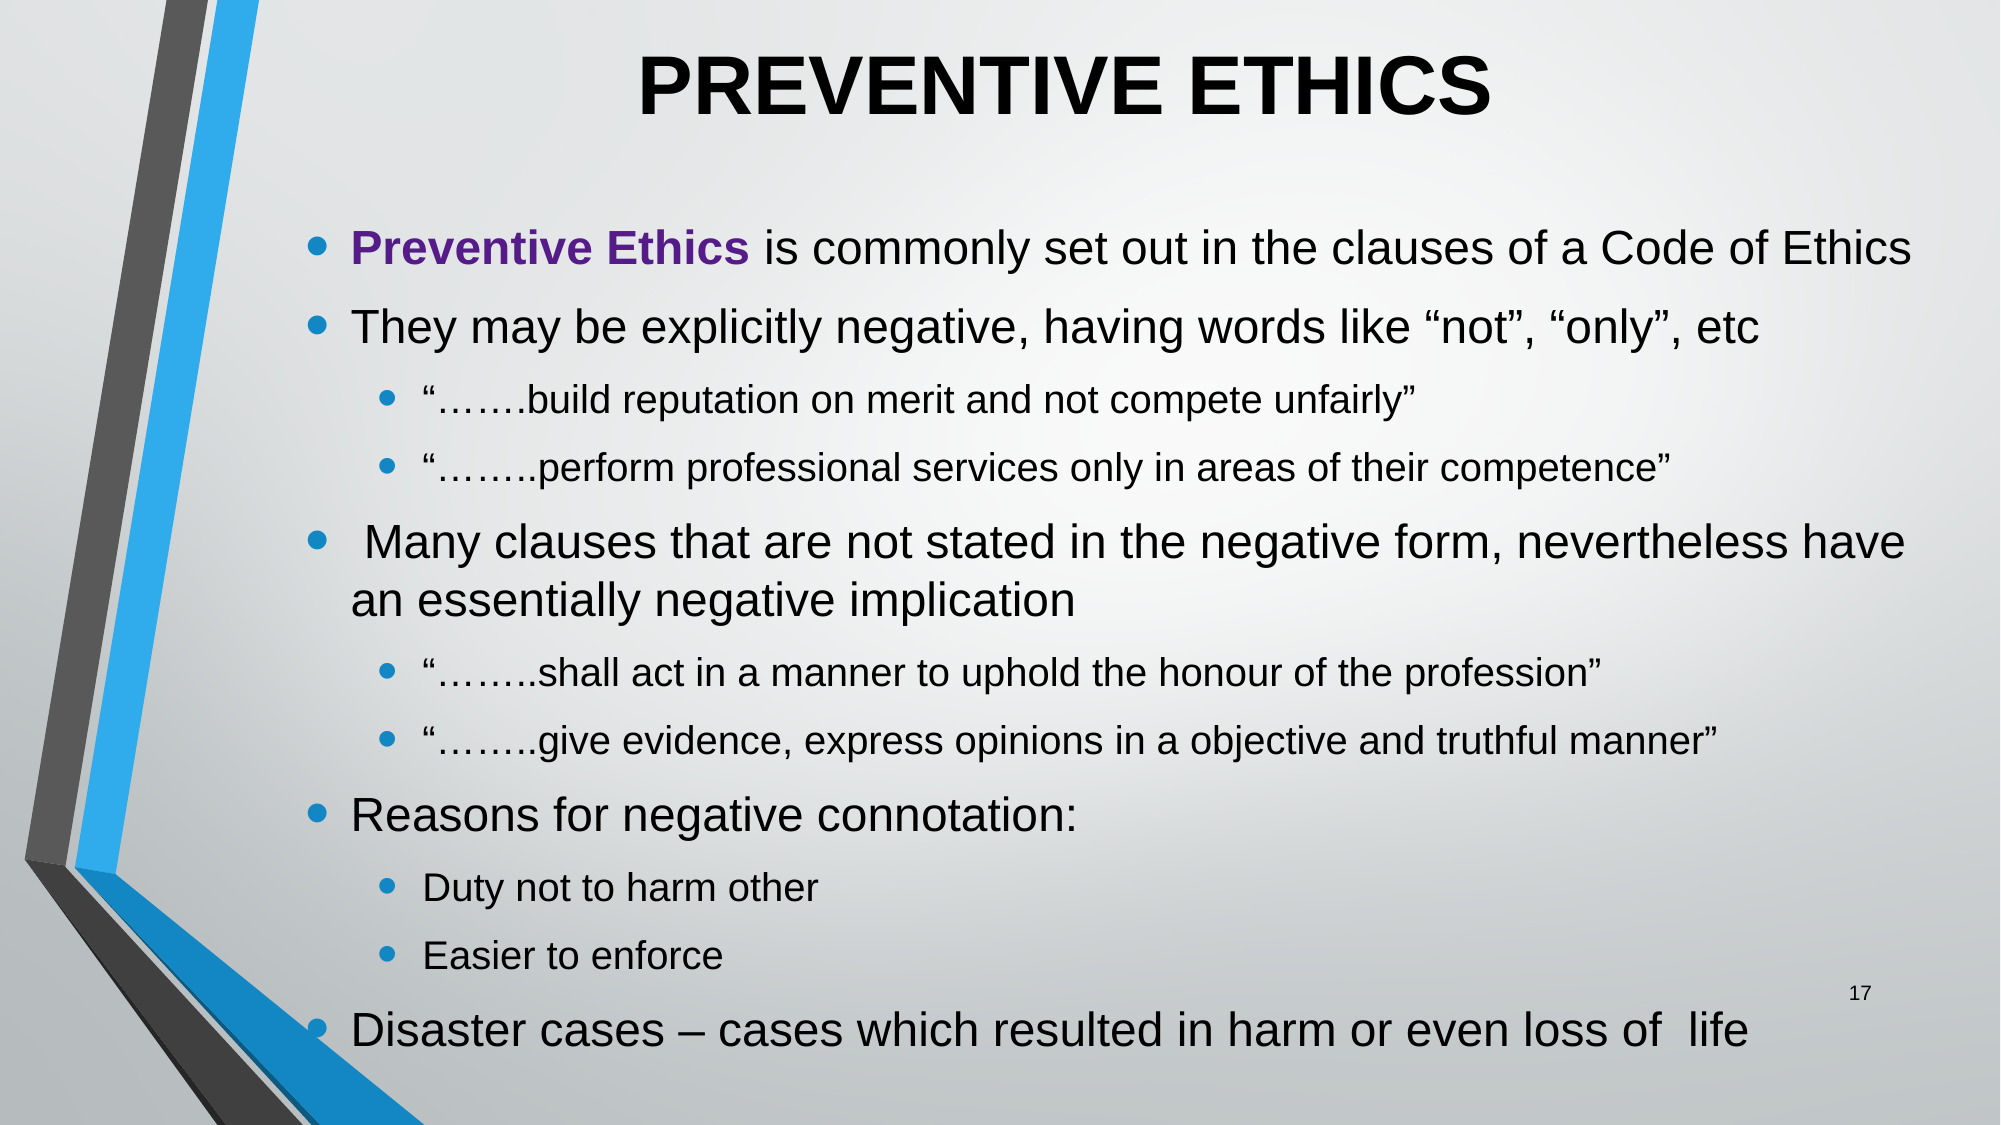

# PREVENTIVE ETHICS
Preventive Ethics is commonly set out in the clauses of a Code of Ethics
They may be explicitly negative, having words like “not”, “only”, etc
“…….build reputation on merit and not compete unfairly”
“……..perform professional services only in areas of their competence”
 Many clauses that are not stated in the negative form, nevertheless have an essentially negative implication
“……..shall act in a manner to uphold the honour of the profession”
“……..give evidence, express opinions in a objective and truthful manner”
Reasons for negative connotation:
Duty not to harm other
Easier to enforce
Disaster cases – cases which resulted in harm or even loss of  life

17